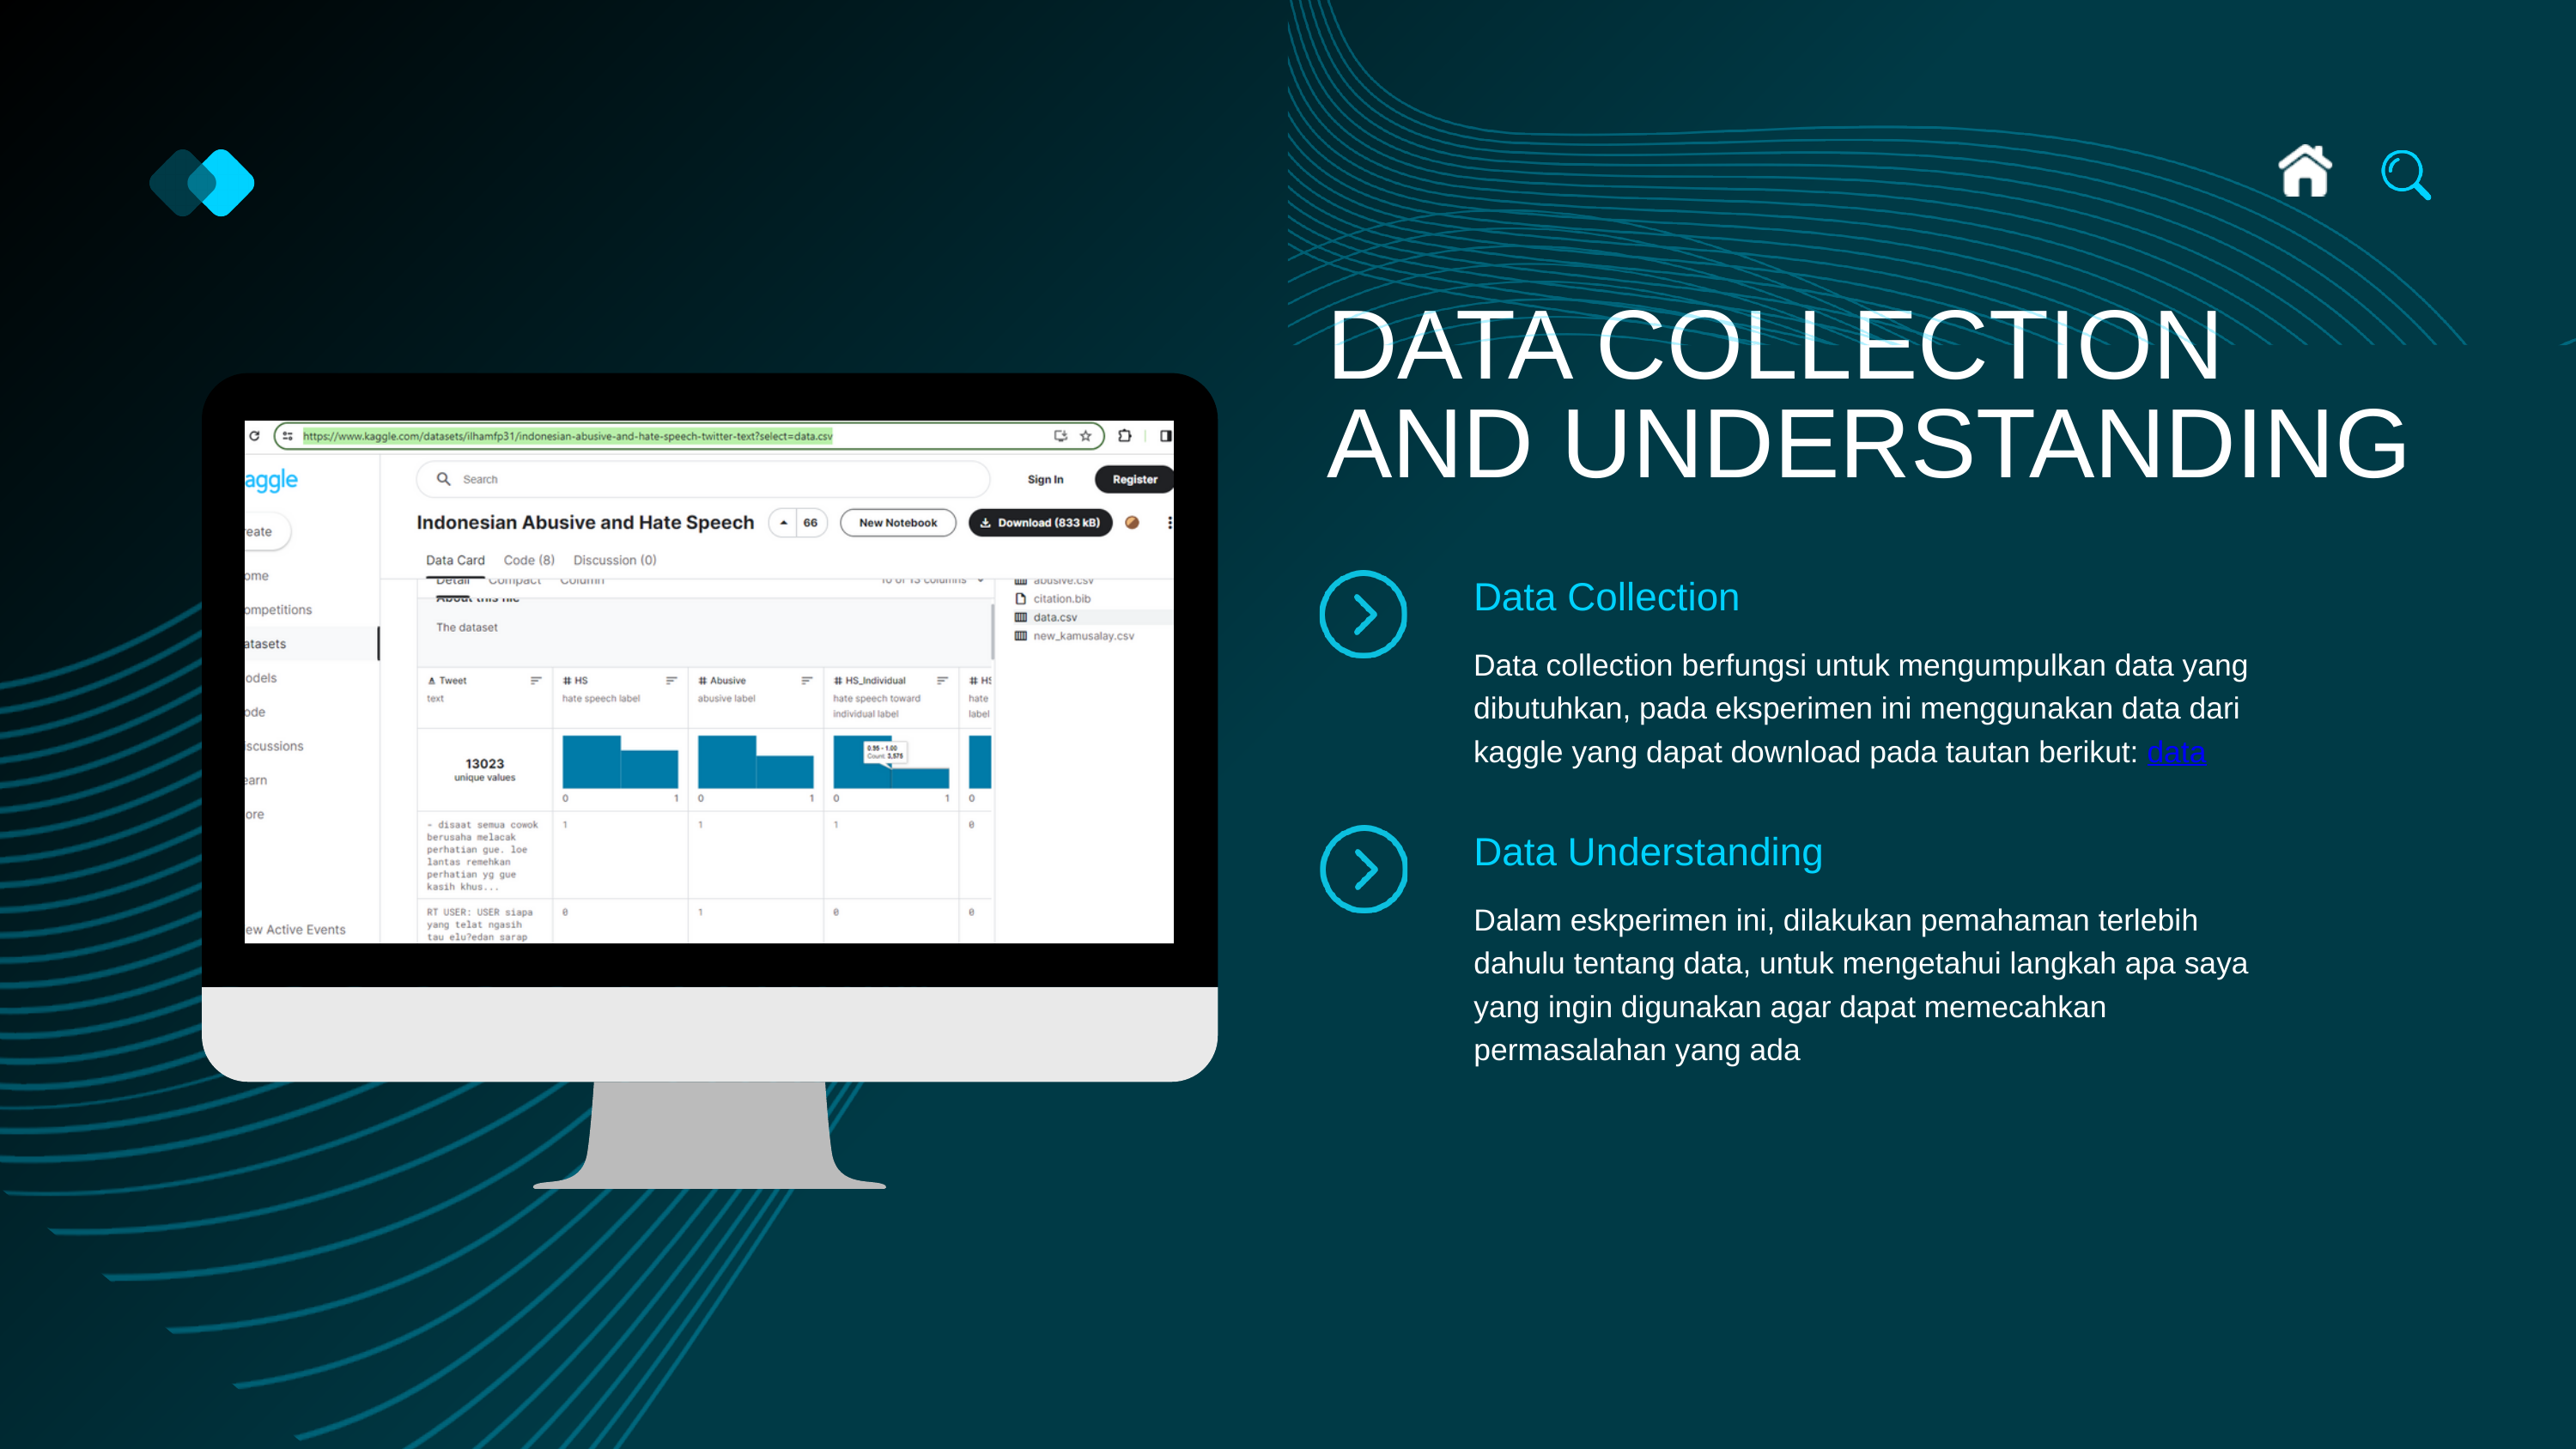

DATA COLLECTION AND UNDERSTANDING

Data Collection

Data collection berfungsi untuk mengumpulkan data yang dibutuhkan, pada eksperimen ini menggunakan data dari kaggle yang dapat download pada tautan berikut: data
Data Understanding

Dalam eskperimen ini, dilakukan pemahaman terlebih dahulu tentang data, untuk mengetahui langkah apa saya yang ingin digunakan agar dapat memecahkan permasalahan yang ada